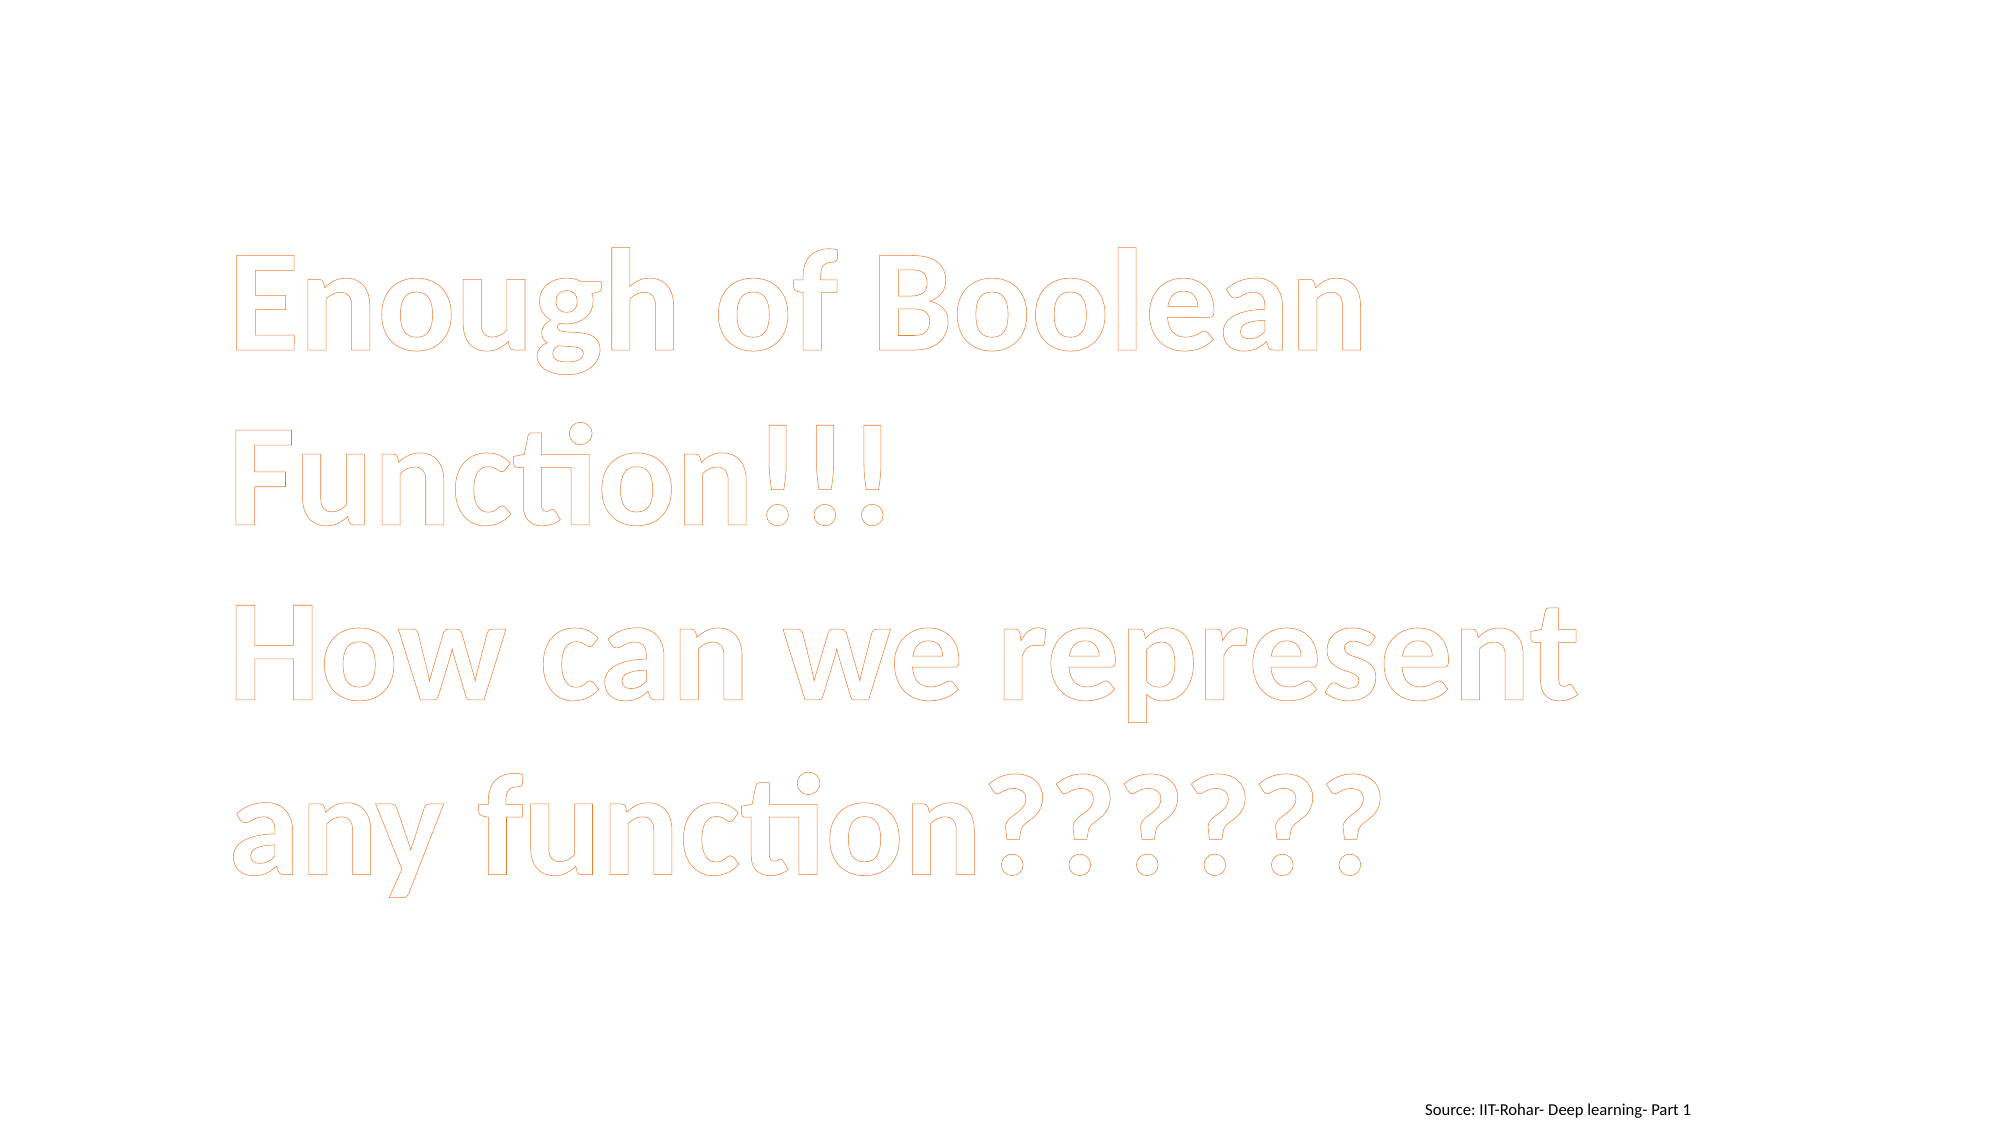

Enough of Boolean Function!!!
How can we represent any function??????
Source: IIT-Rohar- Deep learning- Part 1